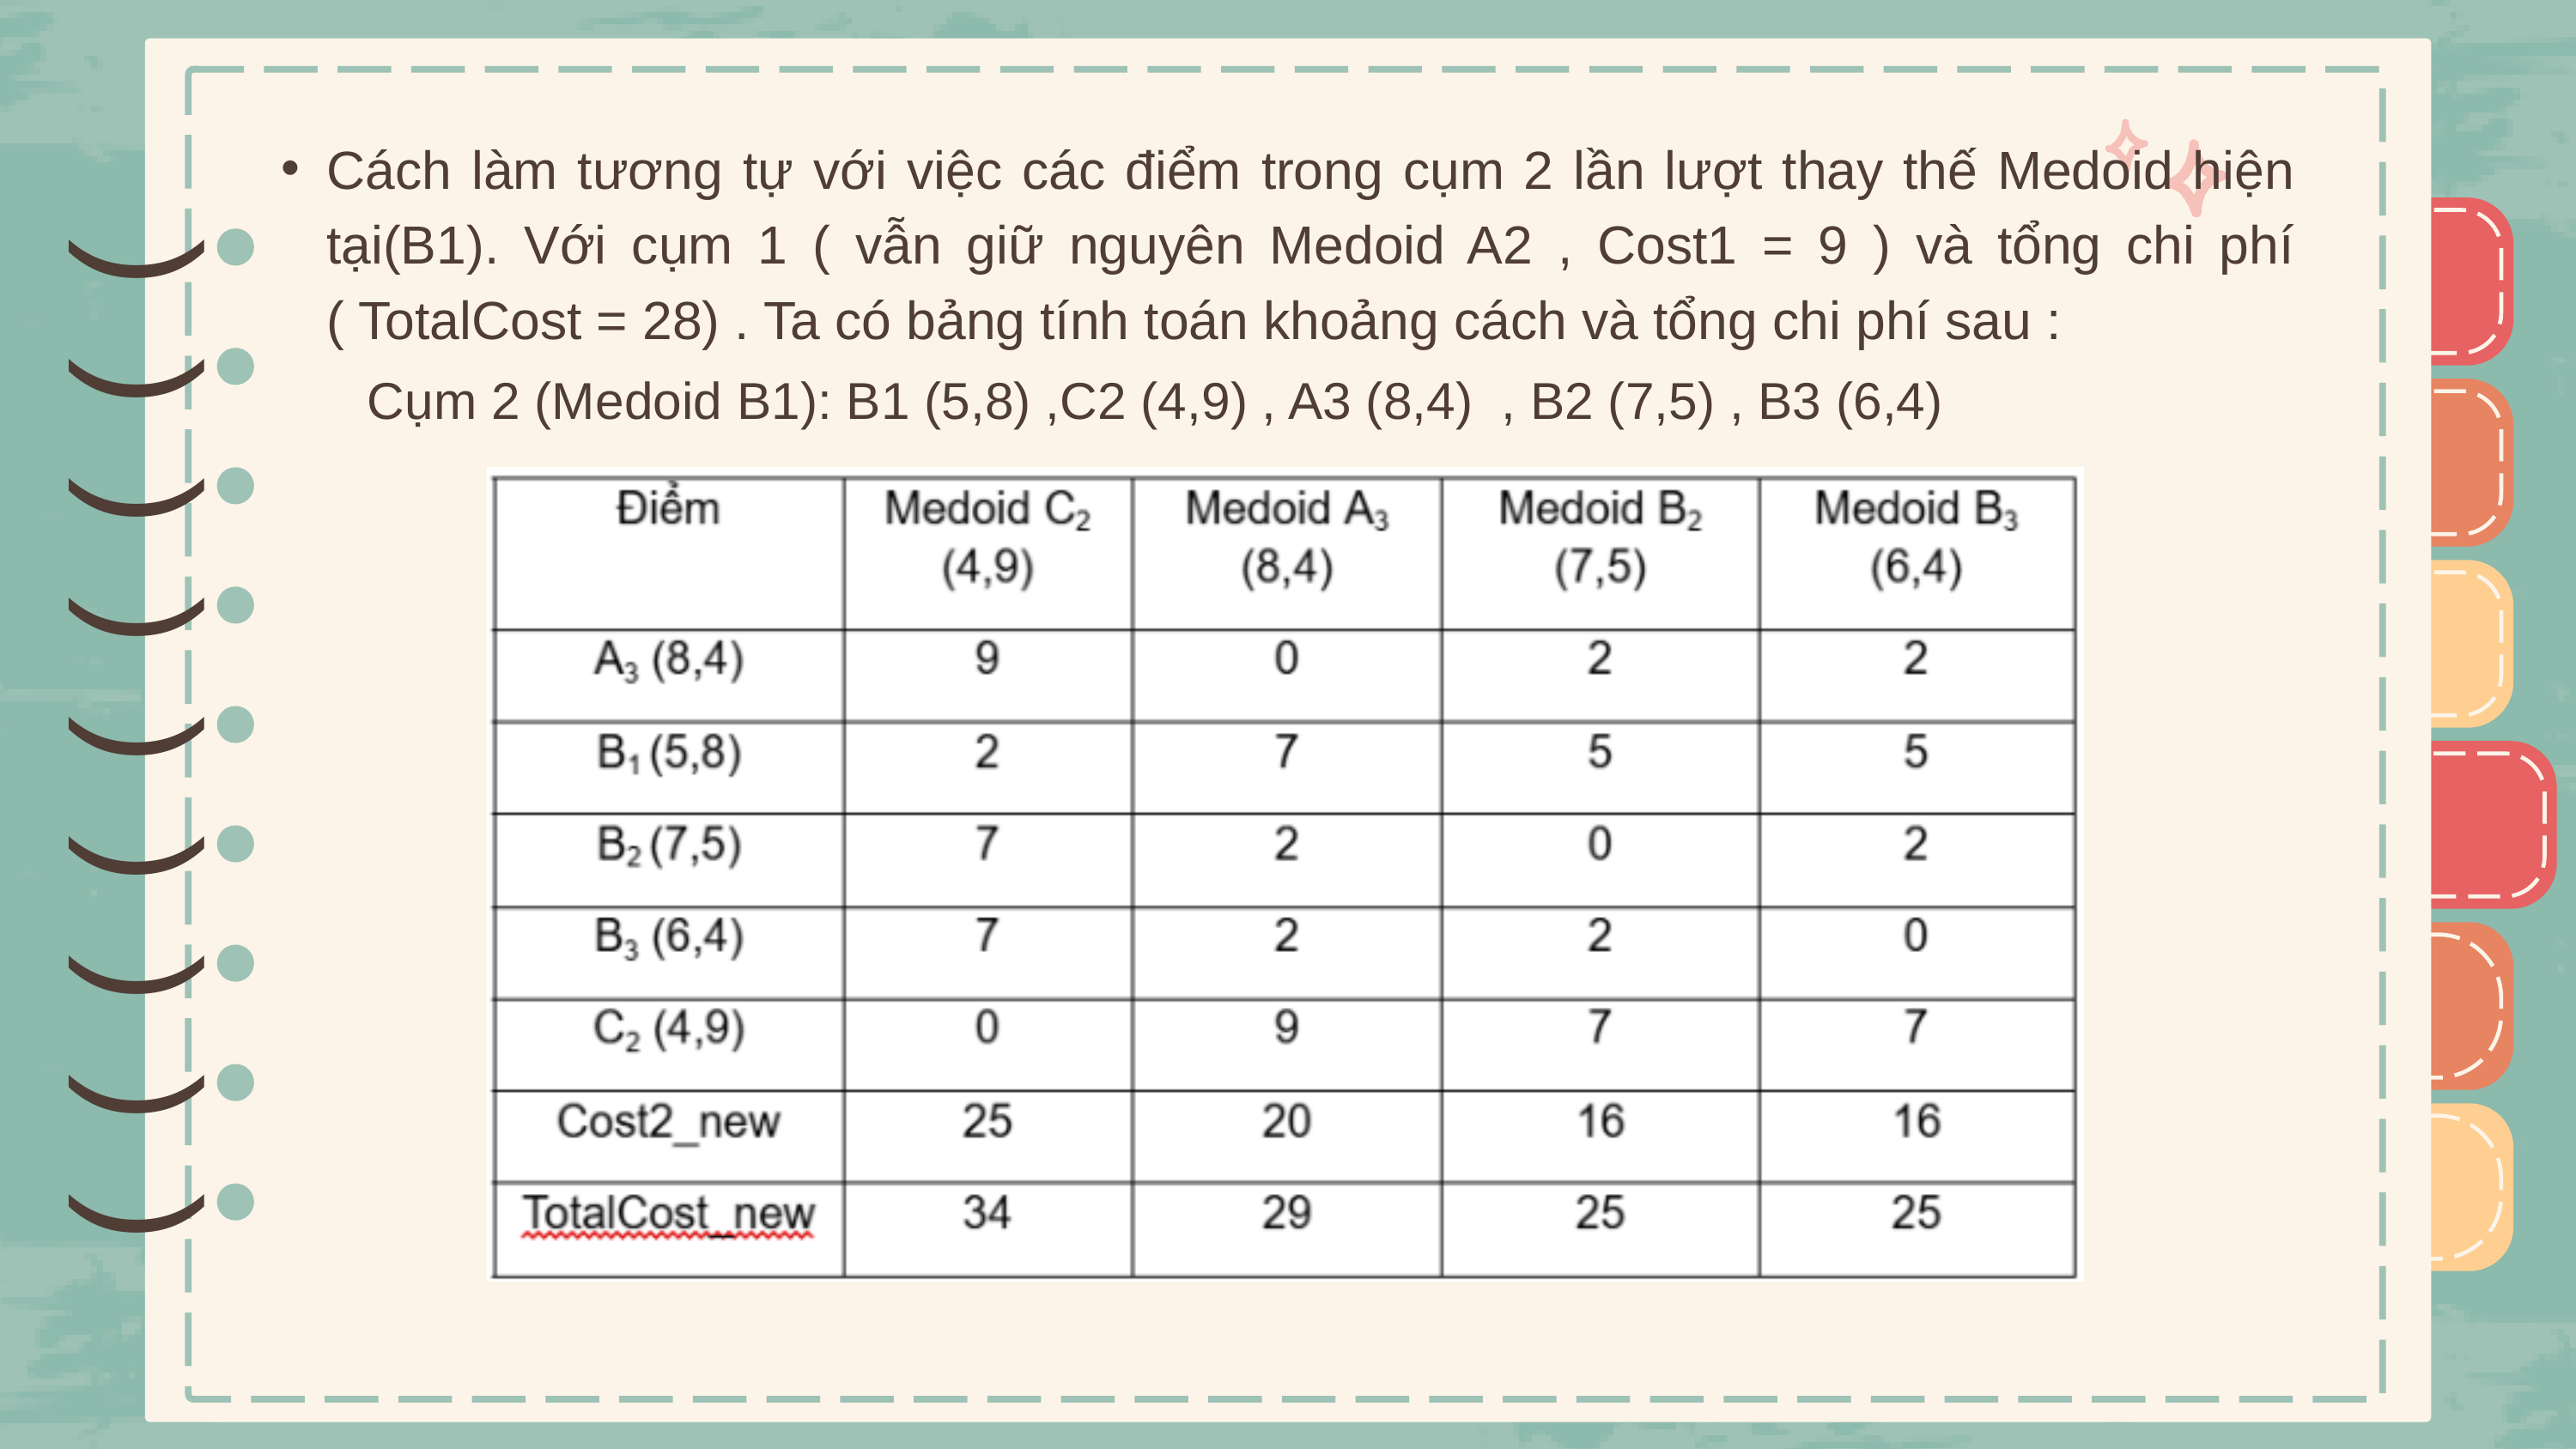

Cách làm tương tự với việc các điểm trong cụm 2 lần lượt thay thế Medoid hiện tại(B1). Với cụm 1 ( vẫn giữ nguyên Medoid A2 , Cost1 = 9 ) và tổng chi phí ( TotalCost = 28) . Ta có bảng tính toán khoảng cách và tổng chi phí sau :

)
)
)
)
)
)
)
)
)

)
)
)
)
)
)
)
)
)

Cụm 2 (Medoid B1): B1 (5,8) ,C2 (4,9) , A3 (8,4)  , B2 (7,5) , B3 (6,4)